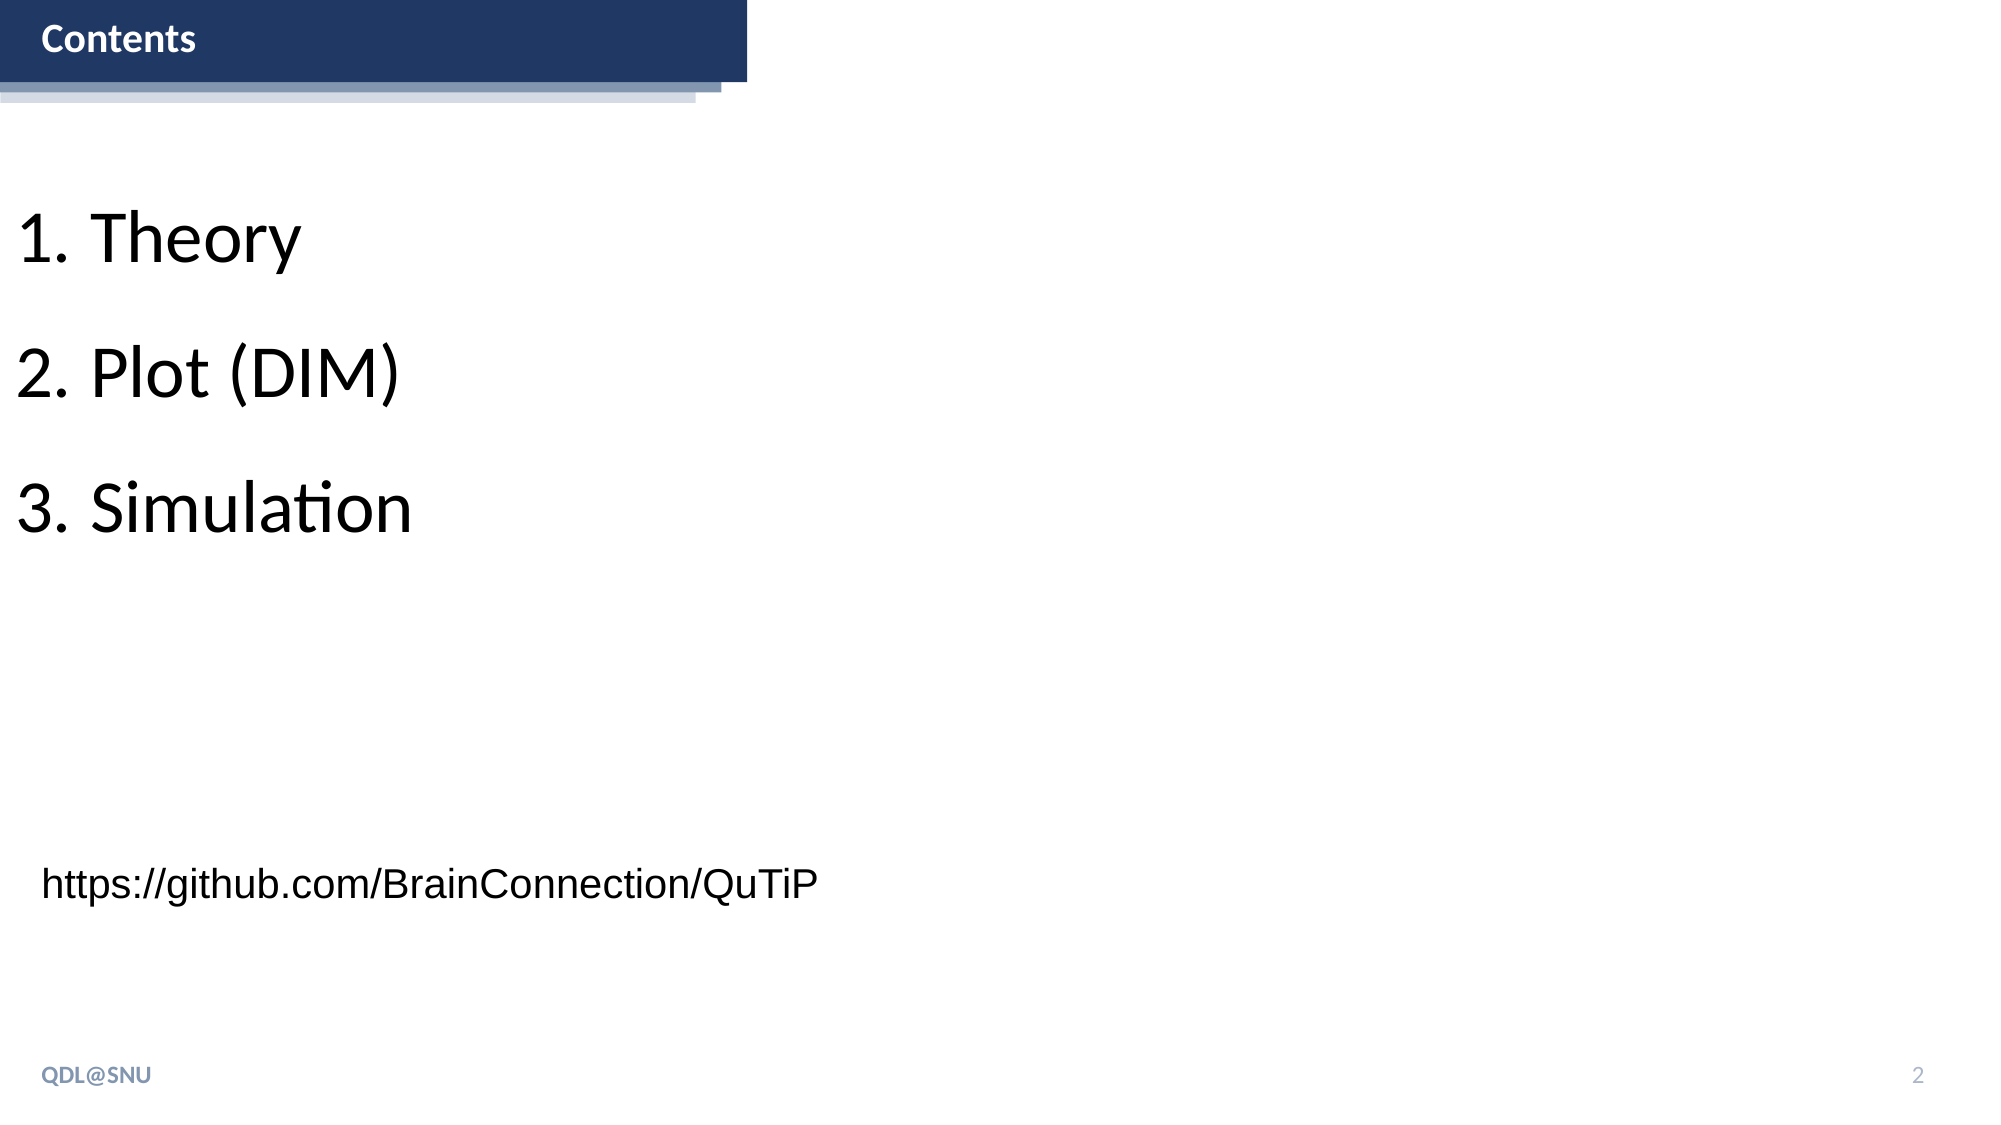

# Contents
Theory
Plot (DIM)
Simulation
https://github.com/BrainConnection/QuTiP
2